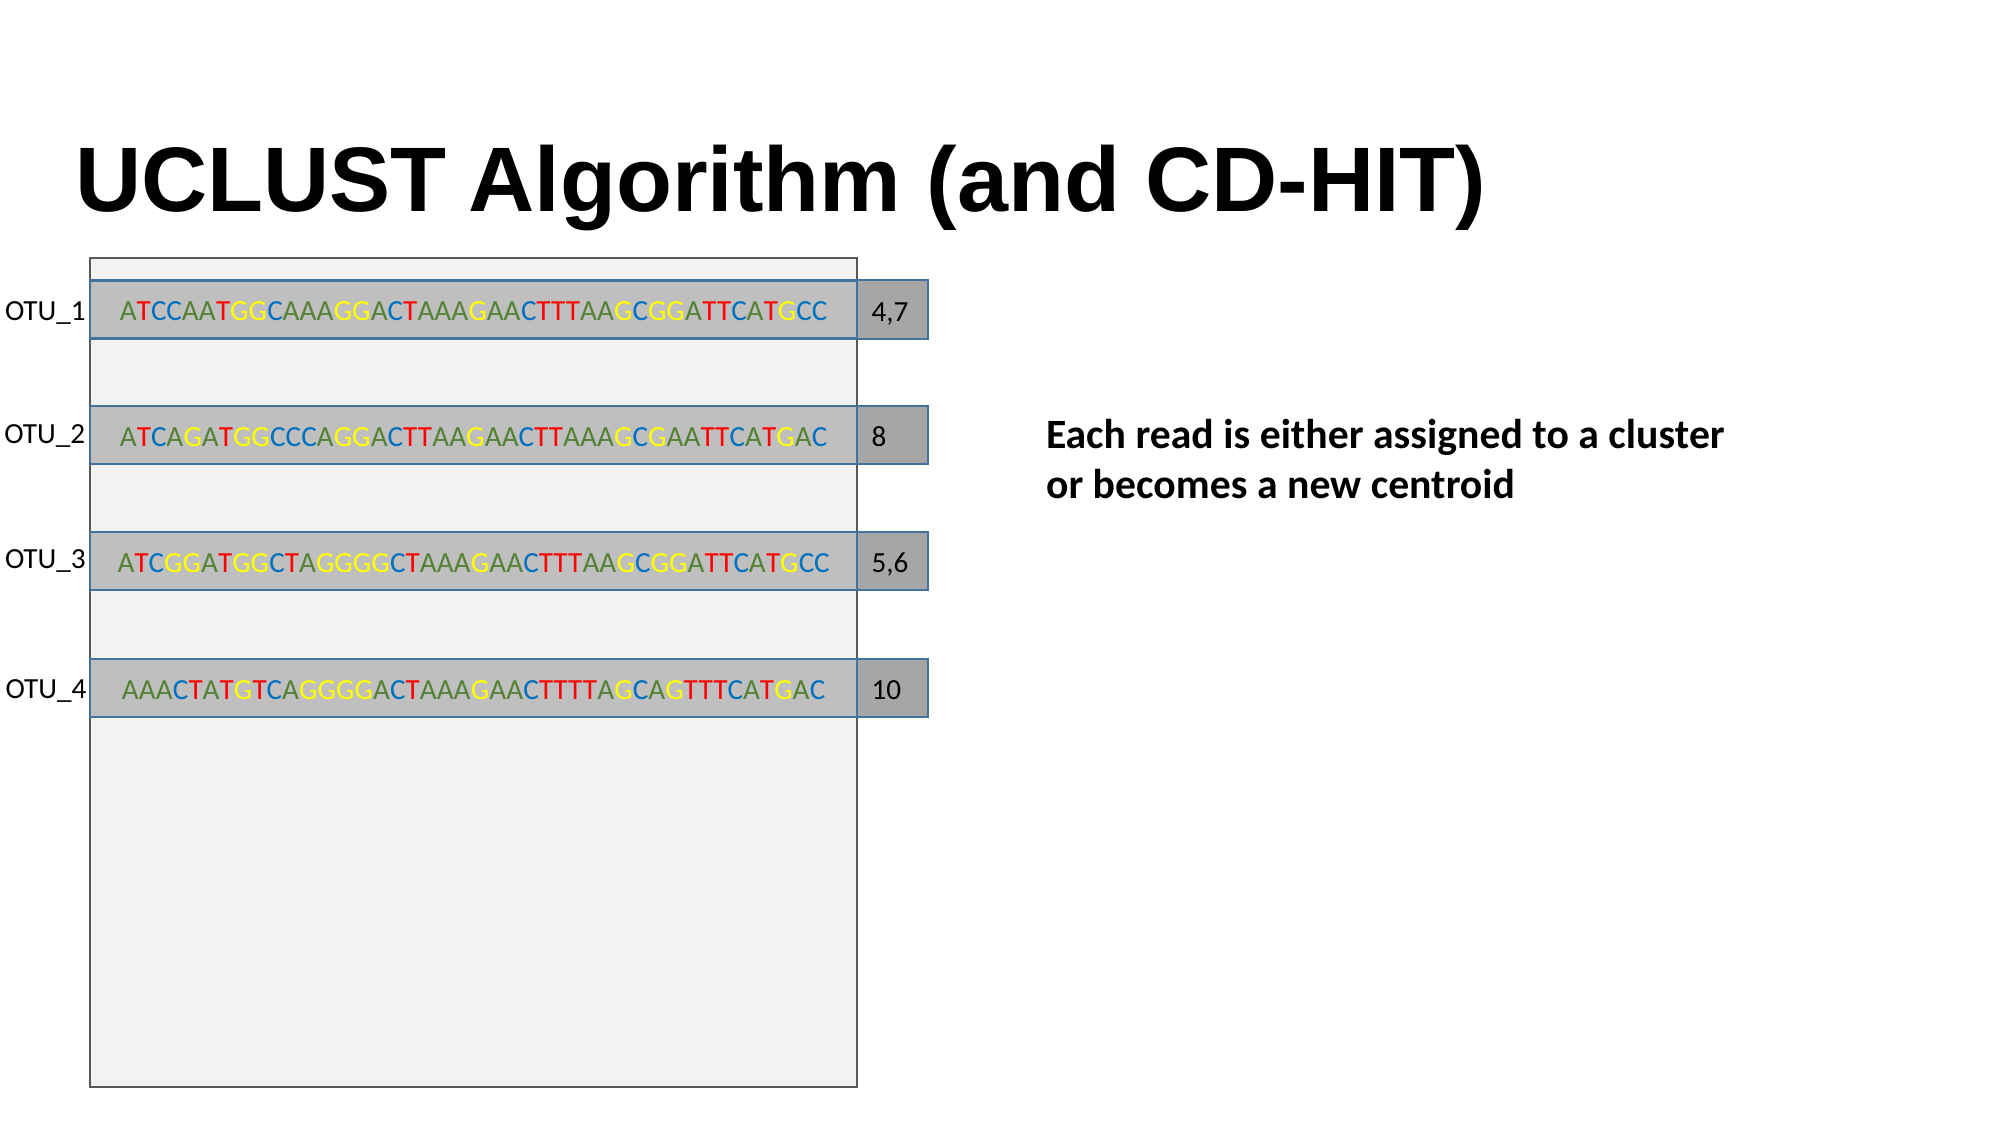

UCLUST Algorithm (and CD-HIT)

ATCCAATGGCAAAGGACTAAAGAACTTTAAGCGGATTCATGCC
4,7

OTU_1
Each read is either assigned to a cluster or becomes a new centroid

ATCAGATGGCCCAGGACTTAAGAACTTAAAGCGAATTCATGAC
8
OTU_2

ATCGGATGGCTAGGGGCTAAAGAACTTTAAGCGGATTCATGCC
5,6
OTU_3
AAACTATGTCAGGGGACTAAAGAACTTTTAGCAGTTTCATGAC
10
OTU_4